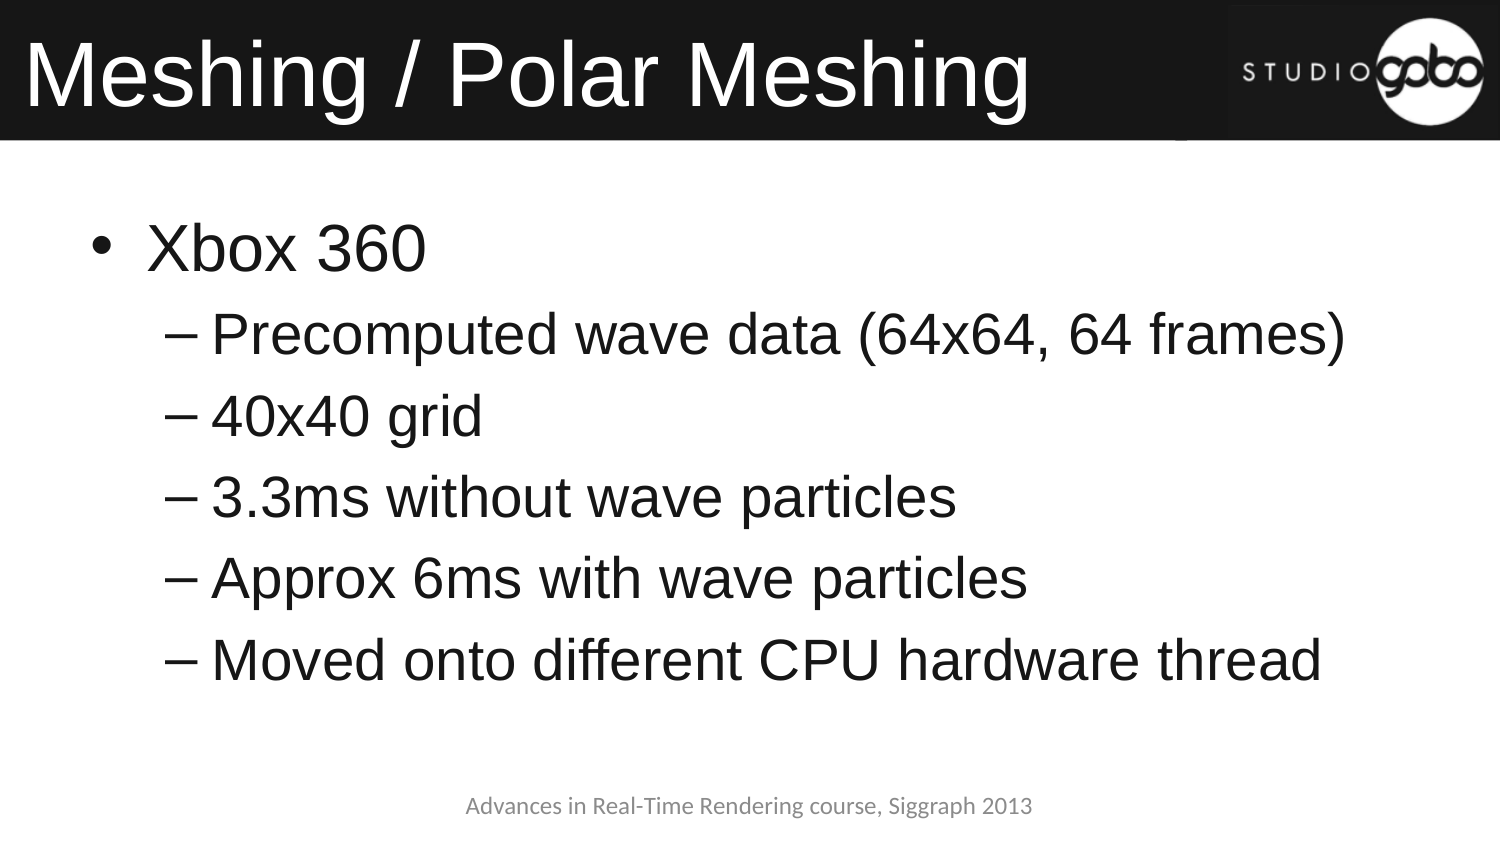

# Meshing / Polar Meshing
Xbox 360
Precomputed wave data (64x64, 64 frames)
40x40 grid
3.3ms without wave particles
Approx 6ms with wave particles
Moved onto different CPU hardware thread

Advances in Real-Time Rendering course, Siggraph 2013